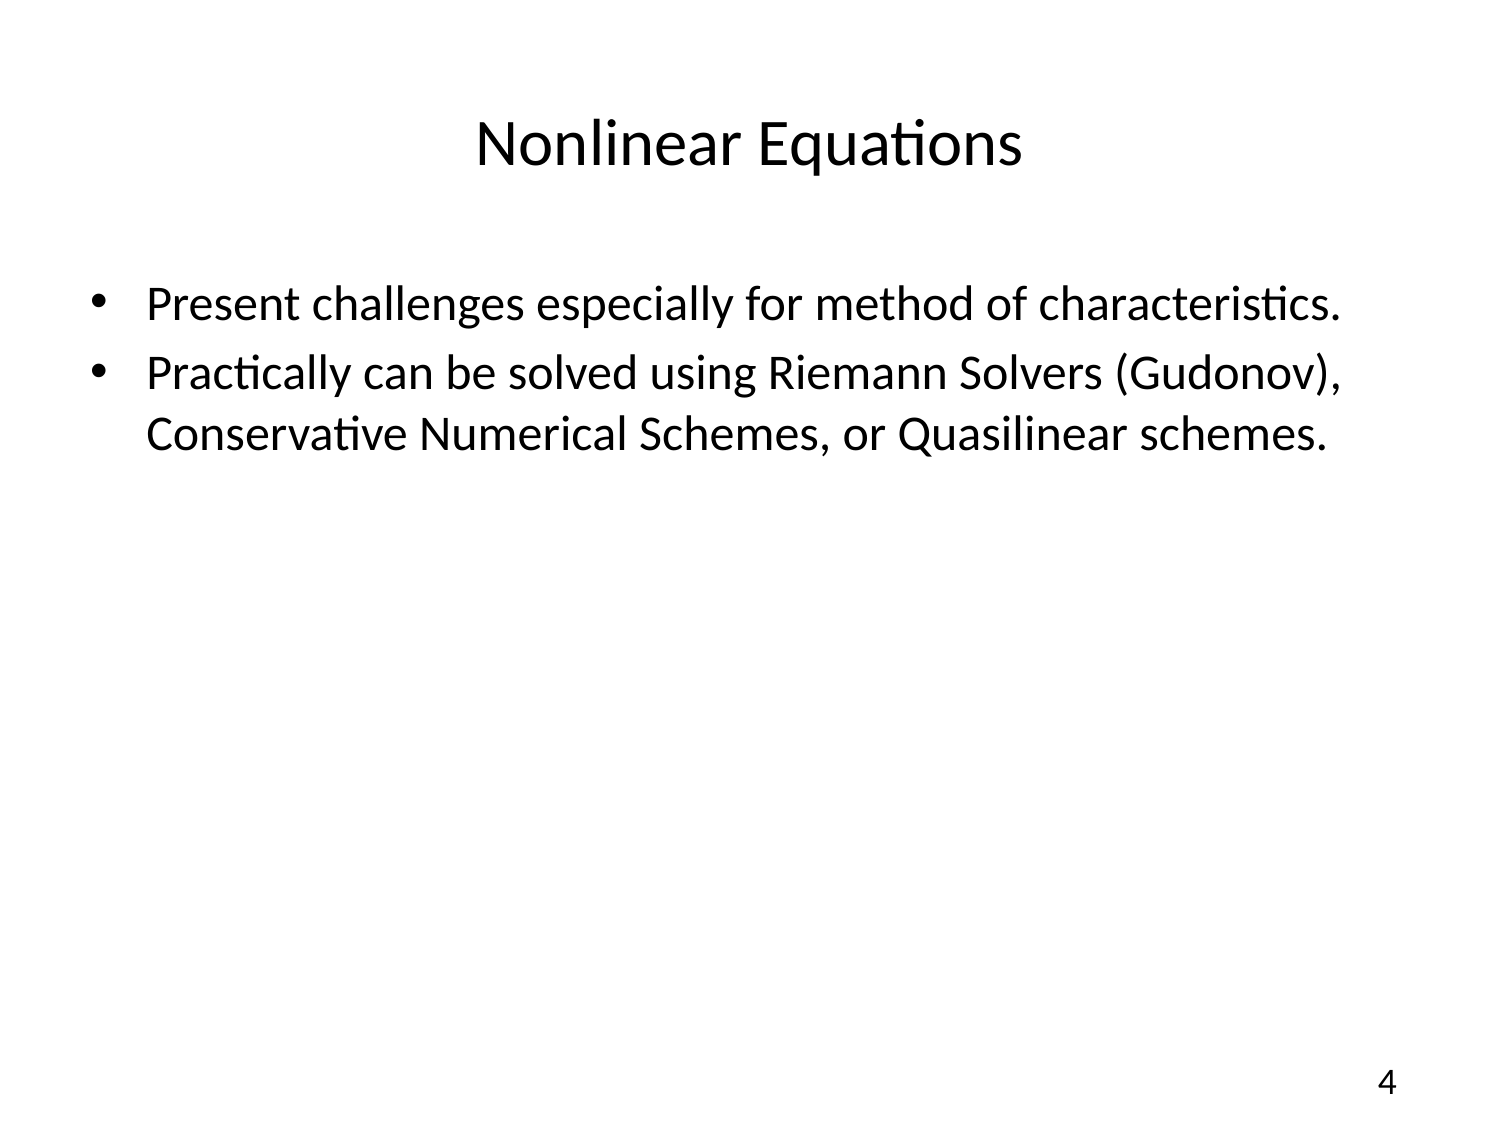

# Nonlinear Equations
Present challenges especially for method of characteristics.
Practically can be solved using Riemann Solvers (Gudonov), Conservative Numerical Schemes, or Quasilinear schemes.
4